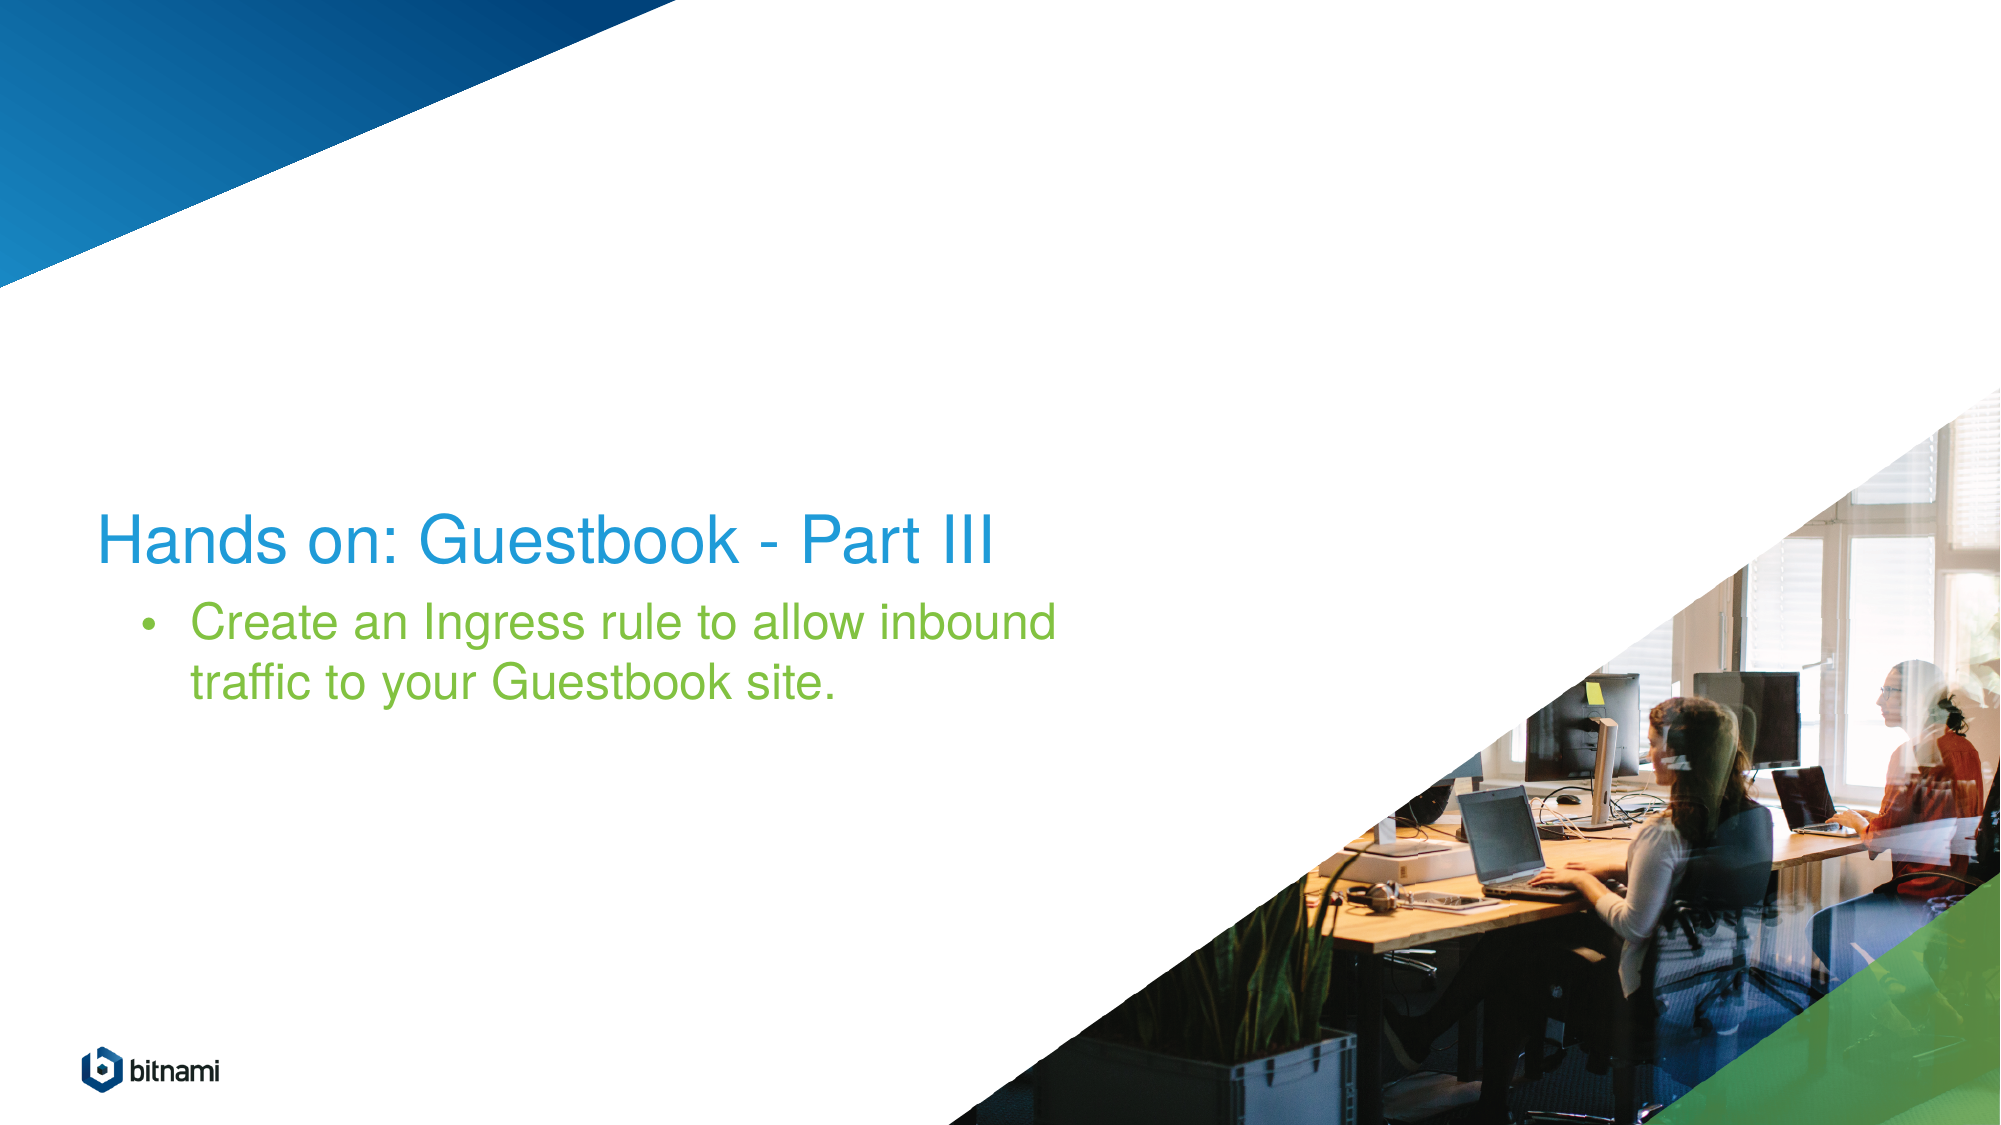

# Hands on: Guestbook - Part III
Create an Ingress rule to allow inbound traffic to your Guestbook site.